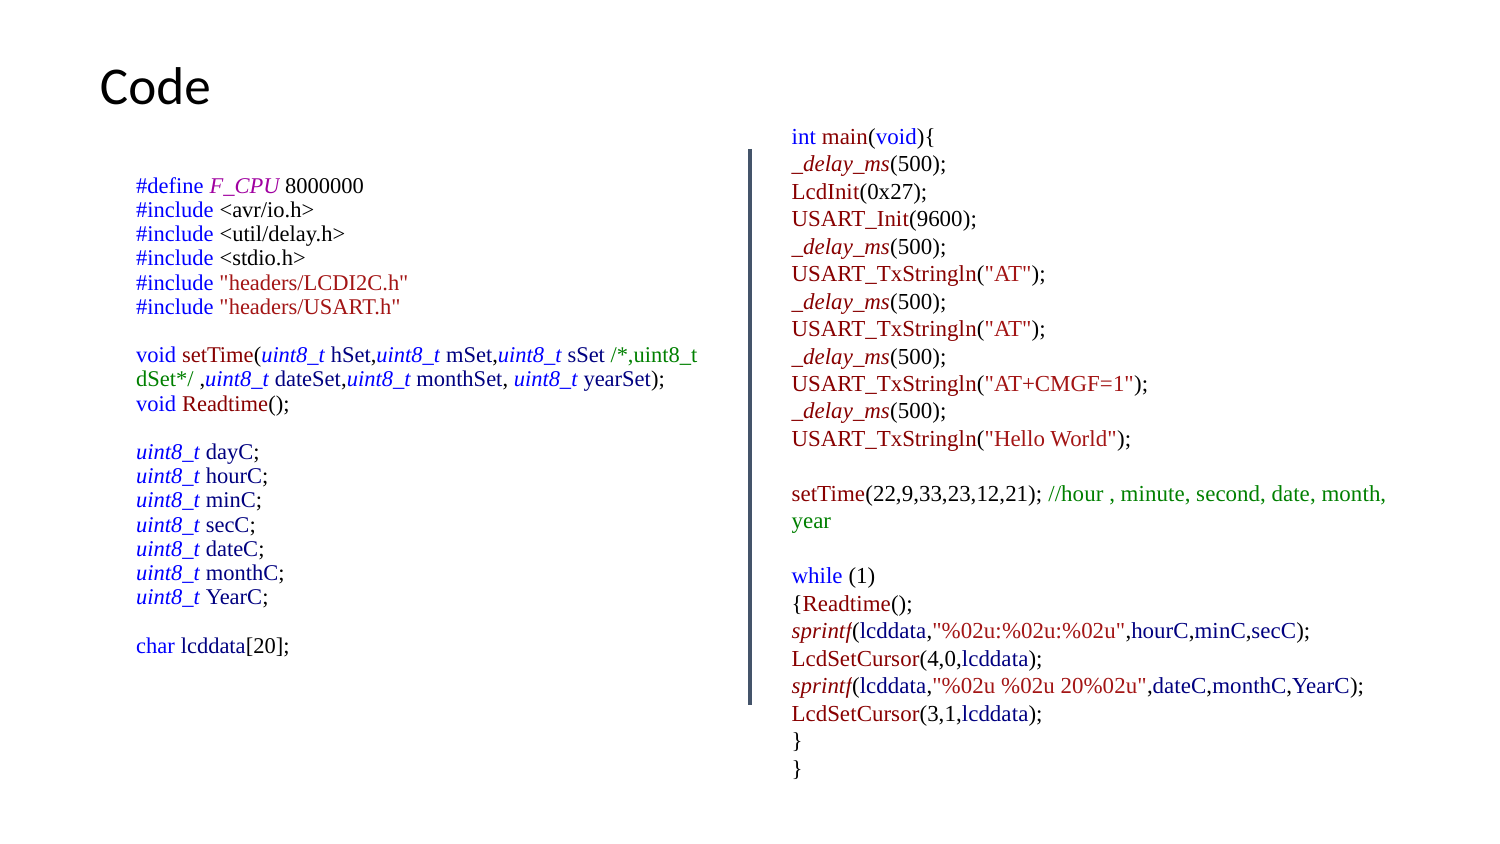

# Code
int main(void){
_delay_ms(500);
LcdInit(0x27);
USART_Init(9600);
_delay_ms(500);
USART_TxStringln("AT");
_delay_ms(500);
USART_TxStringln("AT");
_delay_ms(500);
USART_TxStringln("AT+CMGF=1");
_delay_ms(500);
USART_TxStringln("Hello World");

setTime(22,9,33,23,12,21); //hour , minute, second, date, month, year

while (1)
{Readtime();
sprintf(lcddata,"%02u:%02u:%02u",hourC,minC,secC);
LcdSetCursor(4,0,lcddata);
sprintf(lcddata,"%02u %02u 20%02u",dateC,monthC,YearC);
LcdSetCursor(3,1,lcddata);
}
}
#define F_CPU 8000000
#include <avr/io.h>
#include <util/delay.h>
#include <stdio.h>
#include "headers/LCDI2C.h"
#include "headers/USART.h"

void setTime(uint8_t hSet,uint8_t mSet,uint8_t sSet /*,uint8_t dSet*/ ,uint8_t dateSet,uint8_t monthSet, uint8_t yearSet);
void Readtime();

uint8_t dayC;
uint8_t hourC;
uint8_t minC;
uint8_t secC;
uint8_t dateC;
uint8_t monthC;
uint8_t YearC;

char lcddata[20];